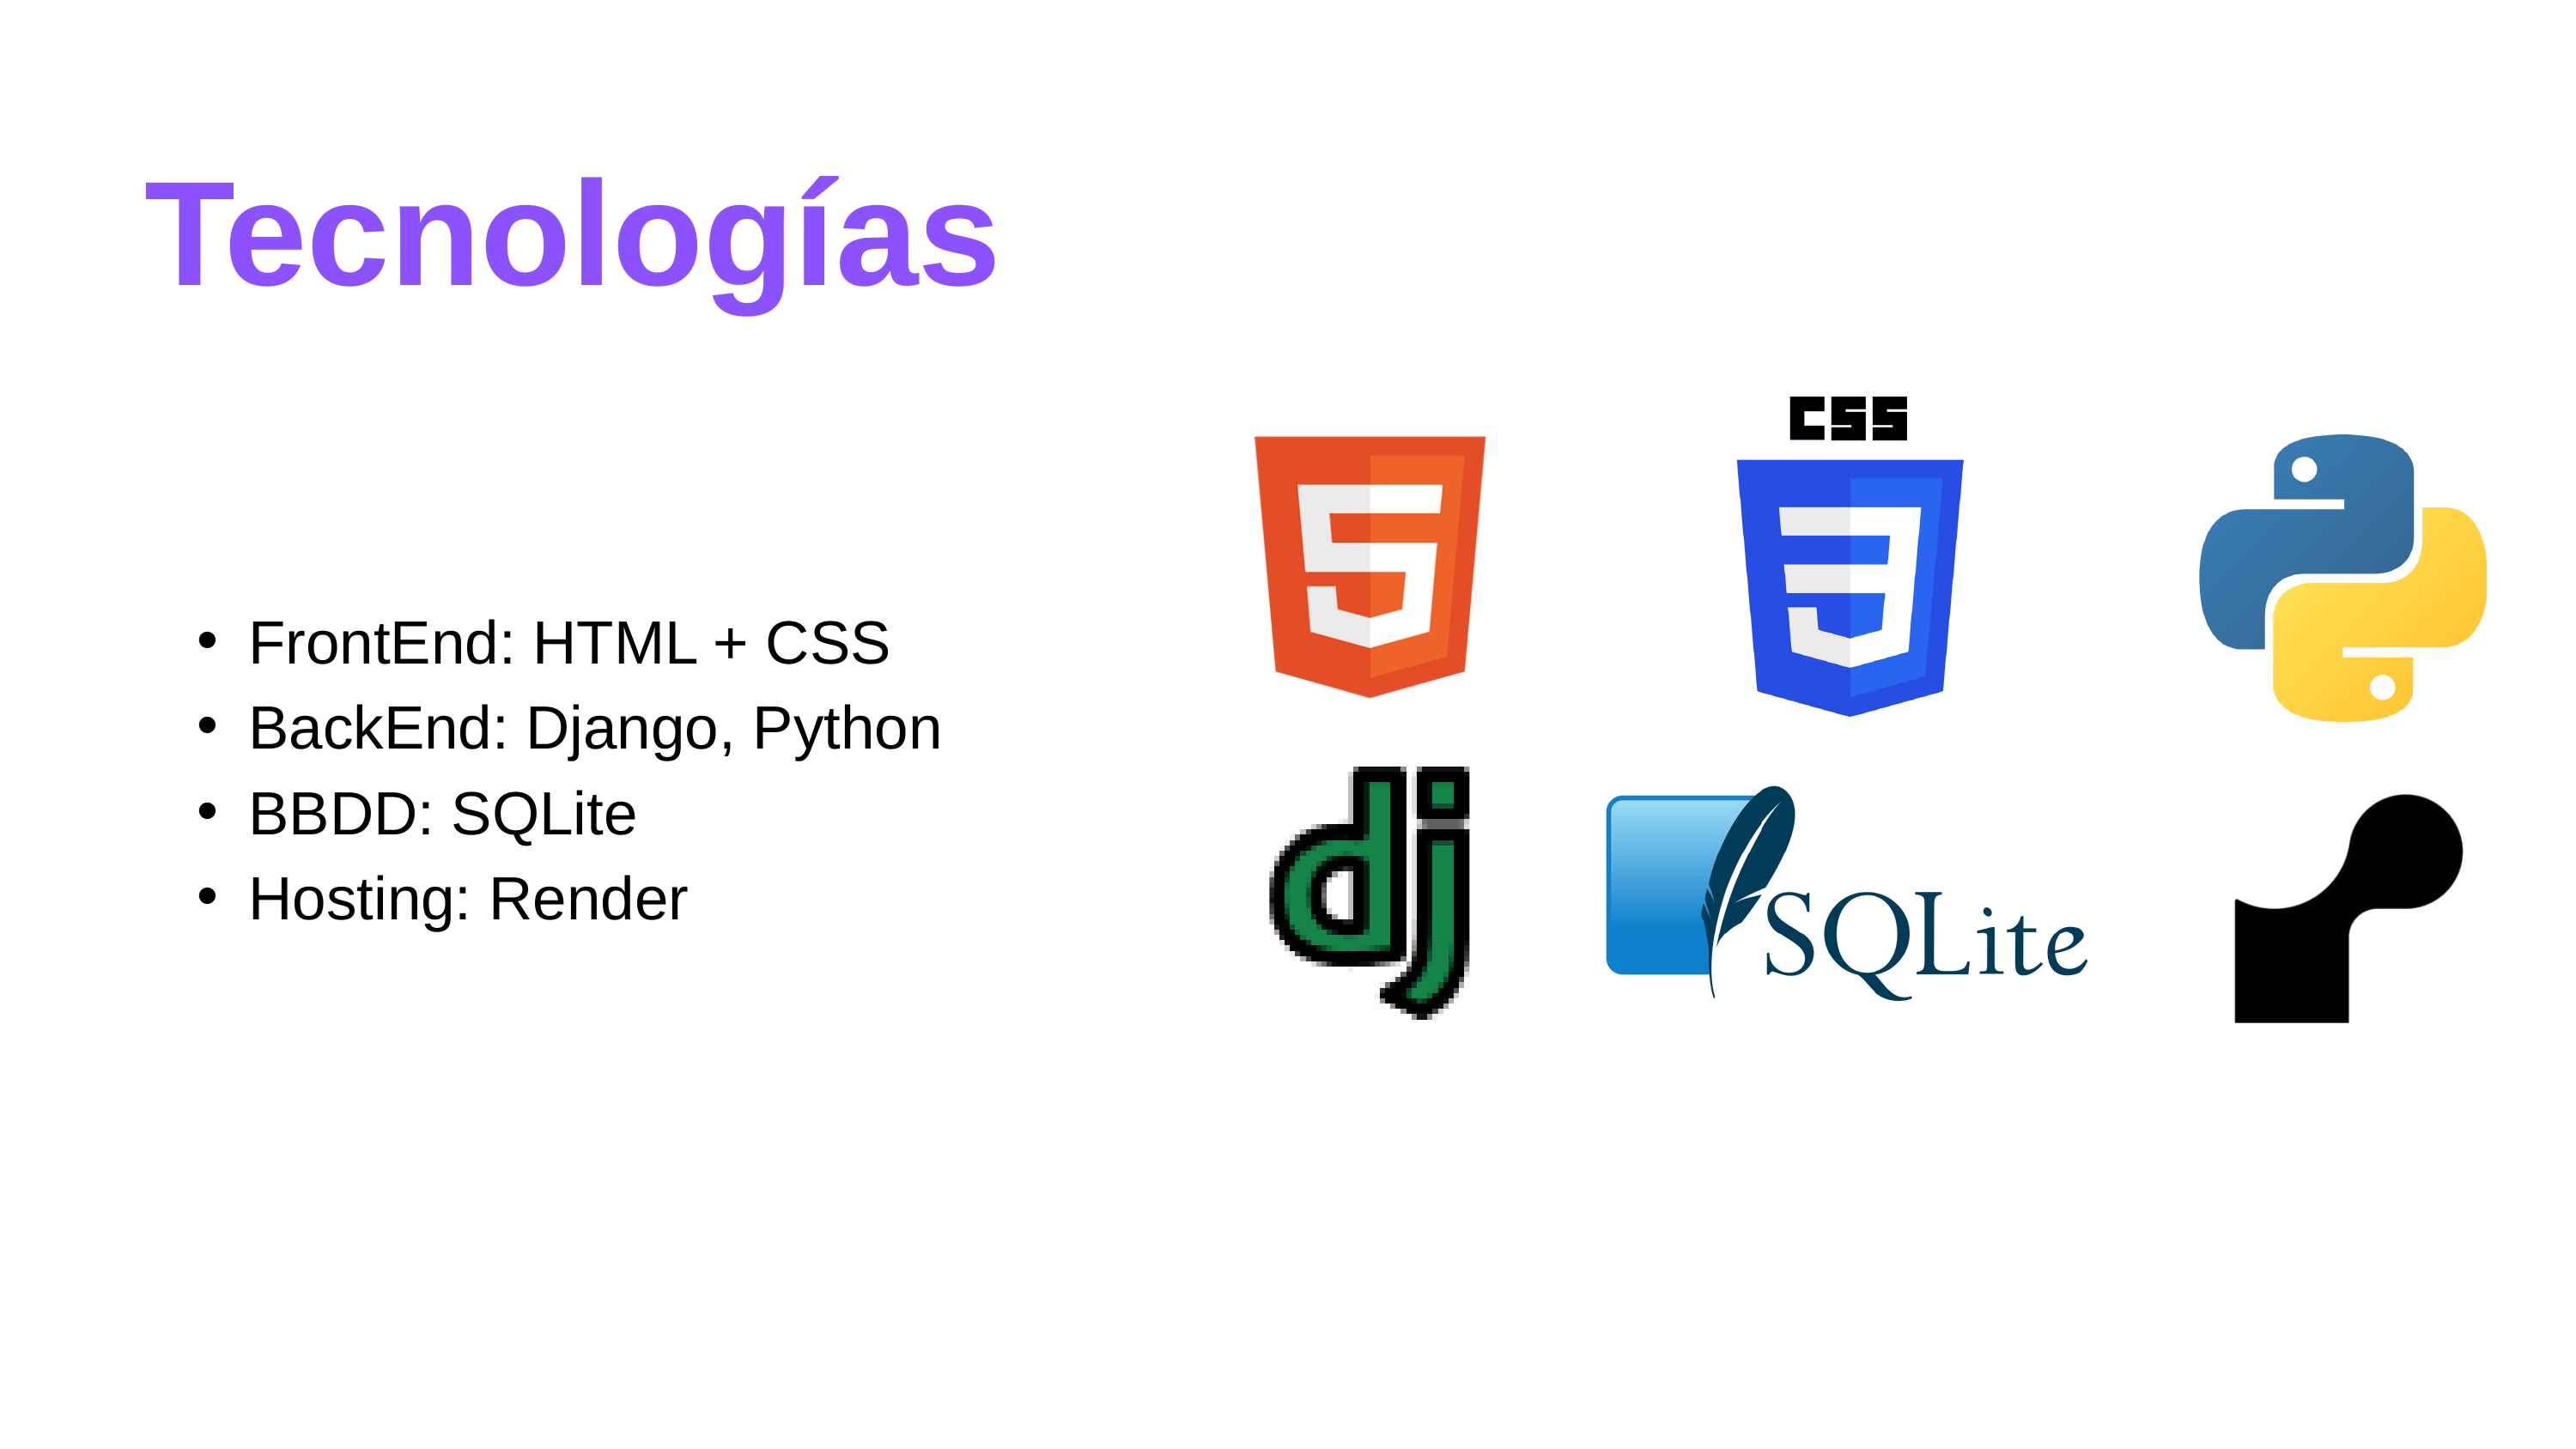

Tecnologías

FrontEnd: HTML + CSS
BackEnd: Django, Python
BBDD: SQLite
Hosting: Render